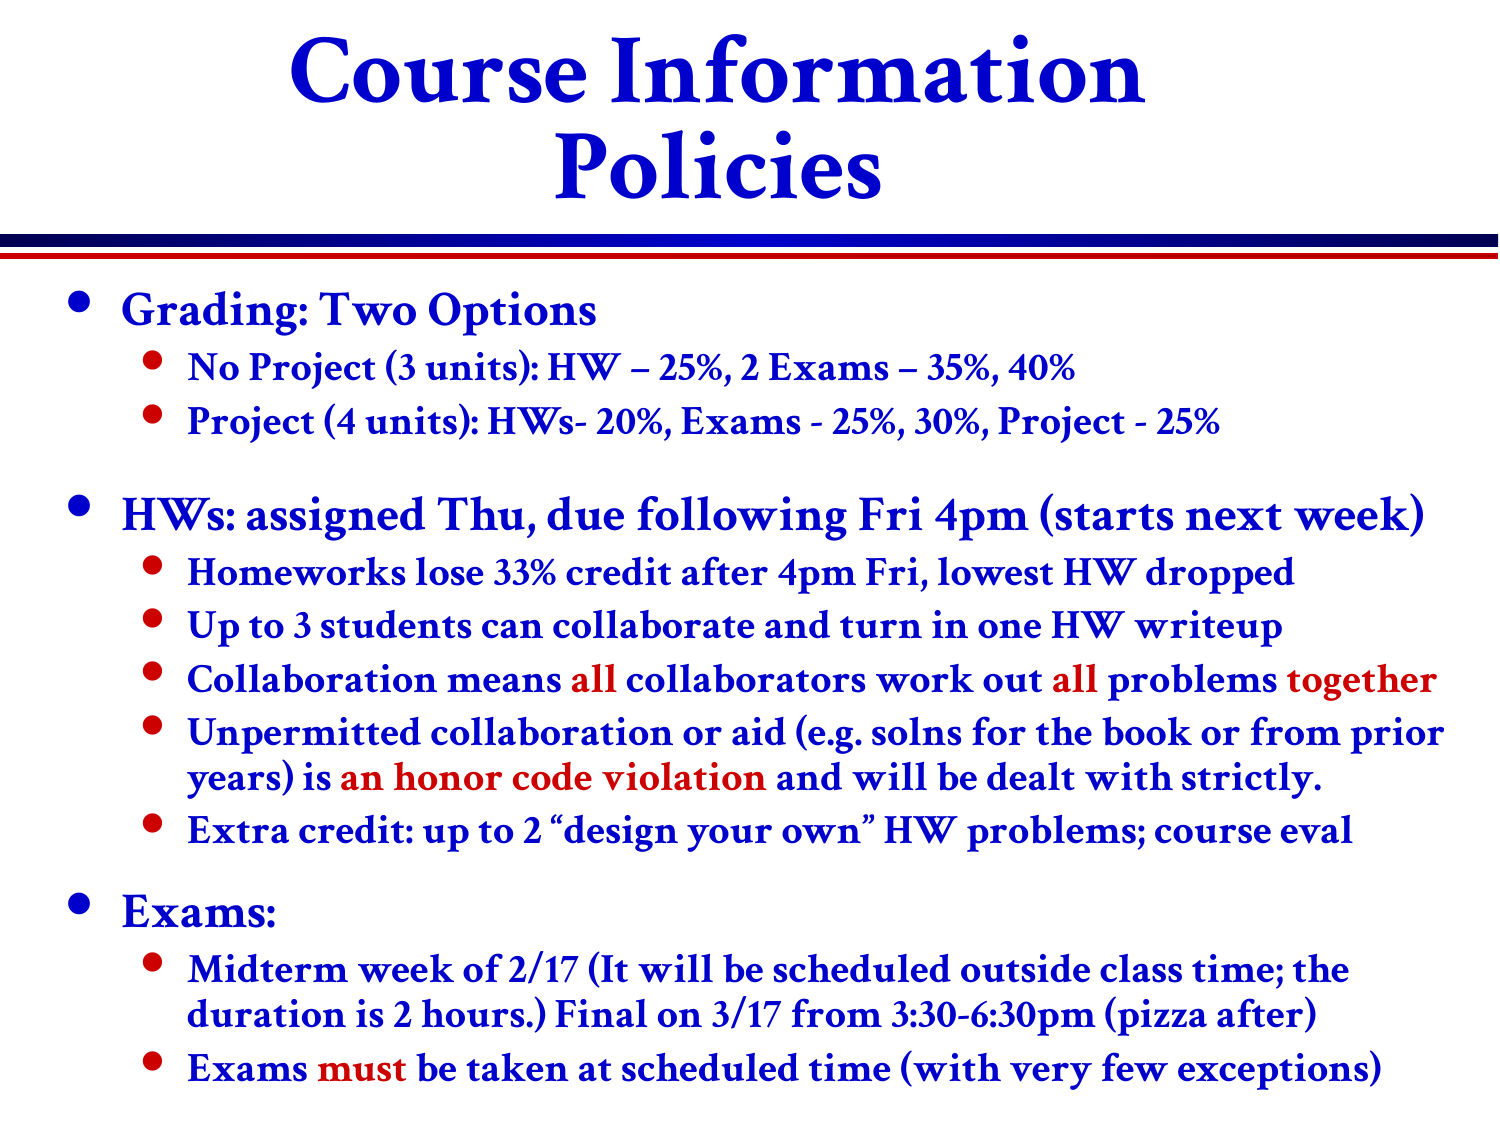

Course Information
Policies
Grading: Two Options
No Project (3 units): HW – 25%, 2 Exams – 35%, 40%
Project (4 units): HWs- 20%, Exams - 25%, 30%, Project - 25%

HWs: assigned Thu, due following Fri 4pm (starts next week)
Homeworks lose 33% credit after 4pm Fri, lowest HW dropped
Up to 3 students can collaborate and turn in one HW writeup
Collaboration means all collaborators work out all problems together
Unpermitted collaboration or aid (e.g. solns for the book or from prior years) is an honor code violation and will be dealt with strictly.
Extra credit: up to 2 “design your own” HW problems; course eval

Exams:
Midterm week of 2/17 (It will be scheduled outside class time; the duration is 2 hours.) Final on 3/17 from 3:30-6:30pm (pizza after)
Exams must be taken at scheduled time (with very few exceptions)